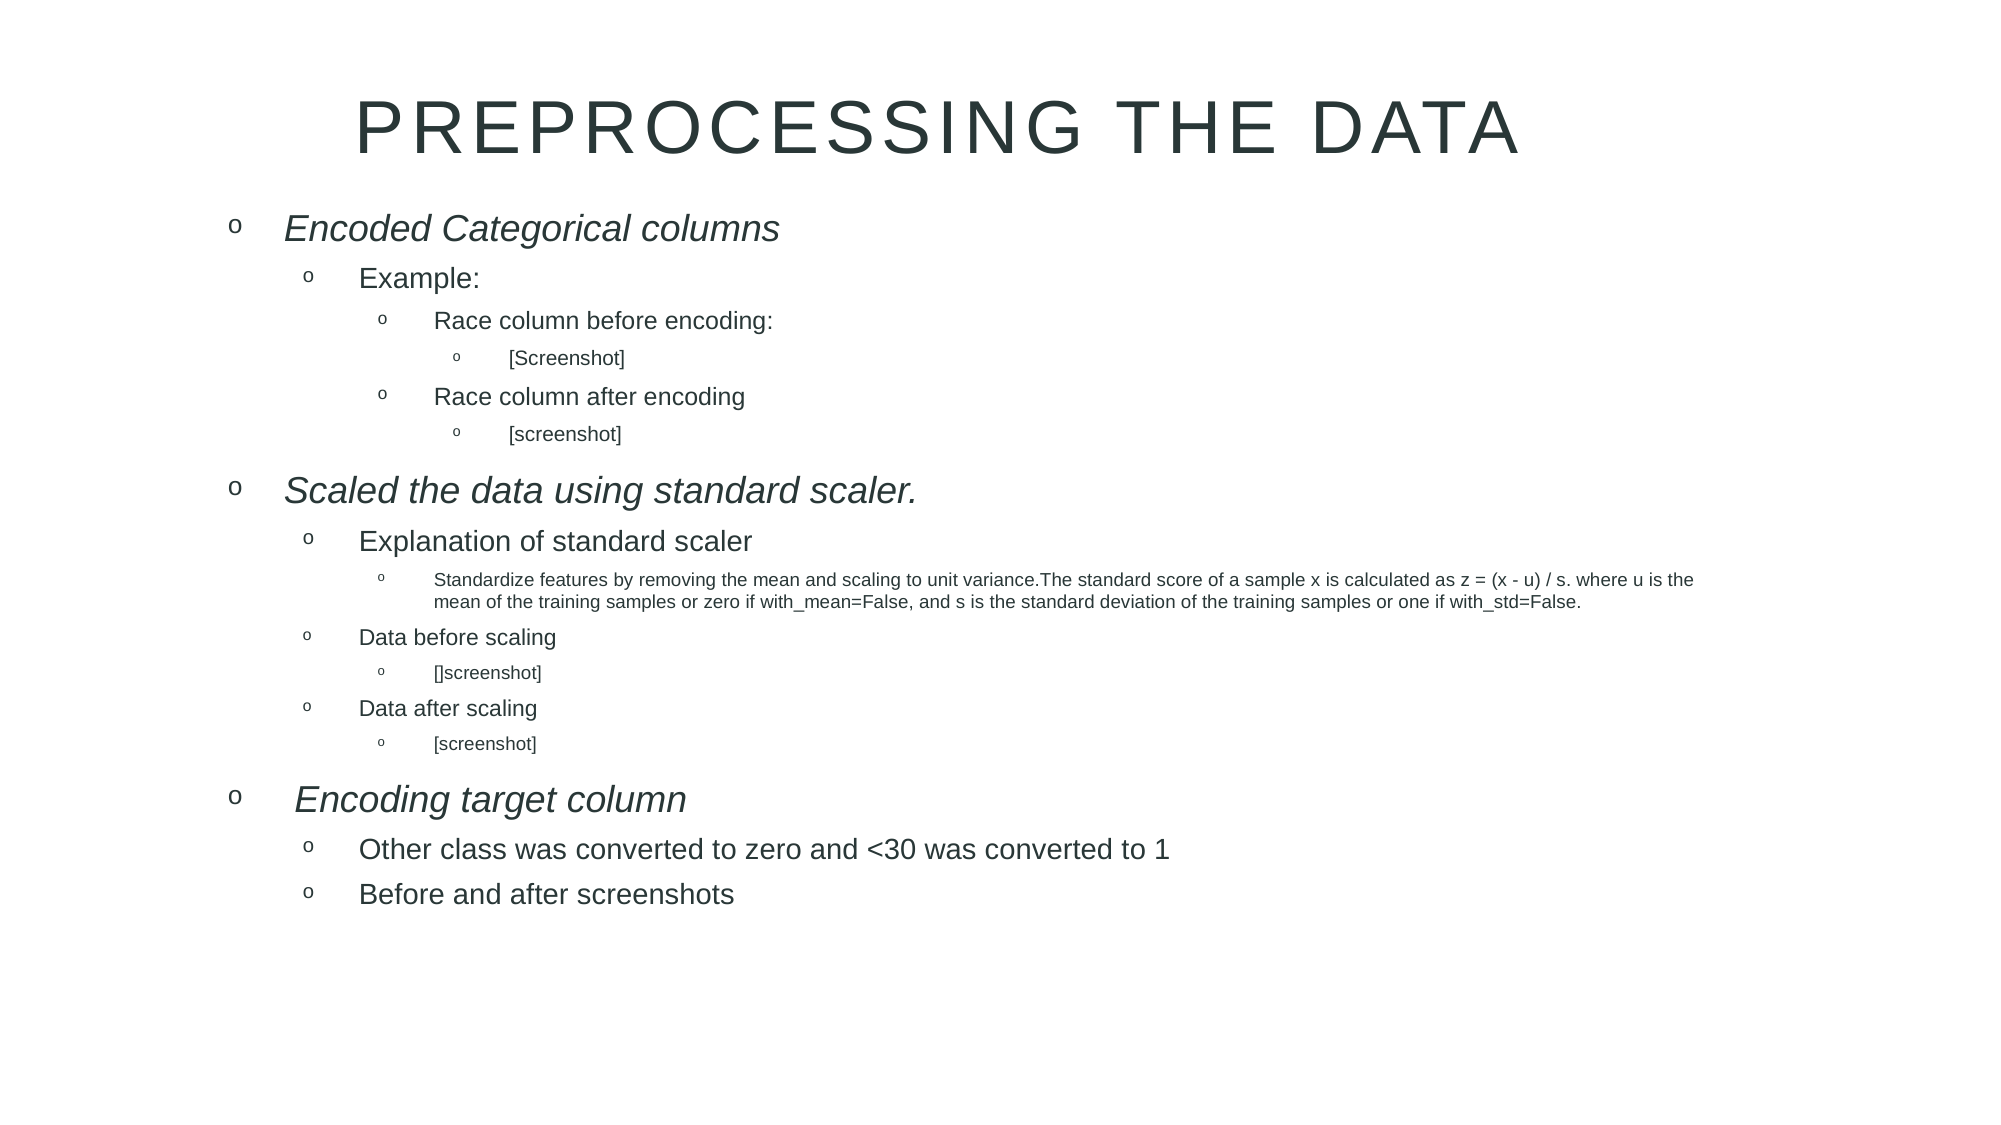

# Preprocessing the data
Encoded Categorical columns
Example:
Race column before encoding:
[Screenshot]
Race column after encoding
[screenshot]
Scaled the data using standard scaler.
Explanation of standard scaler
Standardize features by removing the mean and scaling to unit variance.The standard score of a sample x is calculated as z = (x - u) / s. where u is the mean of the training samples or zero if with_mean=False, and s is the standard deviation of the training samples or one if with_std=False.
Data before scaling
[]screenshot]
Data after scaling
[screenshot]
 Encoding target column
Other class was converted to zero and <30 was converted to 1
Before and after screenshots